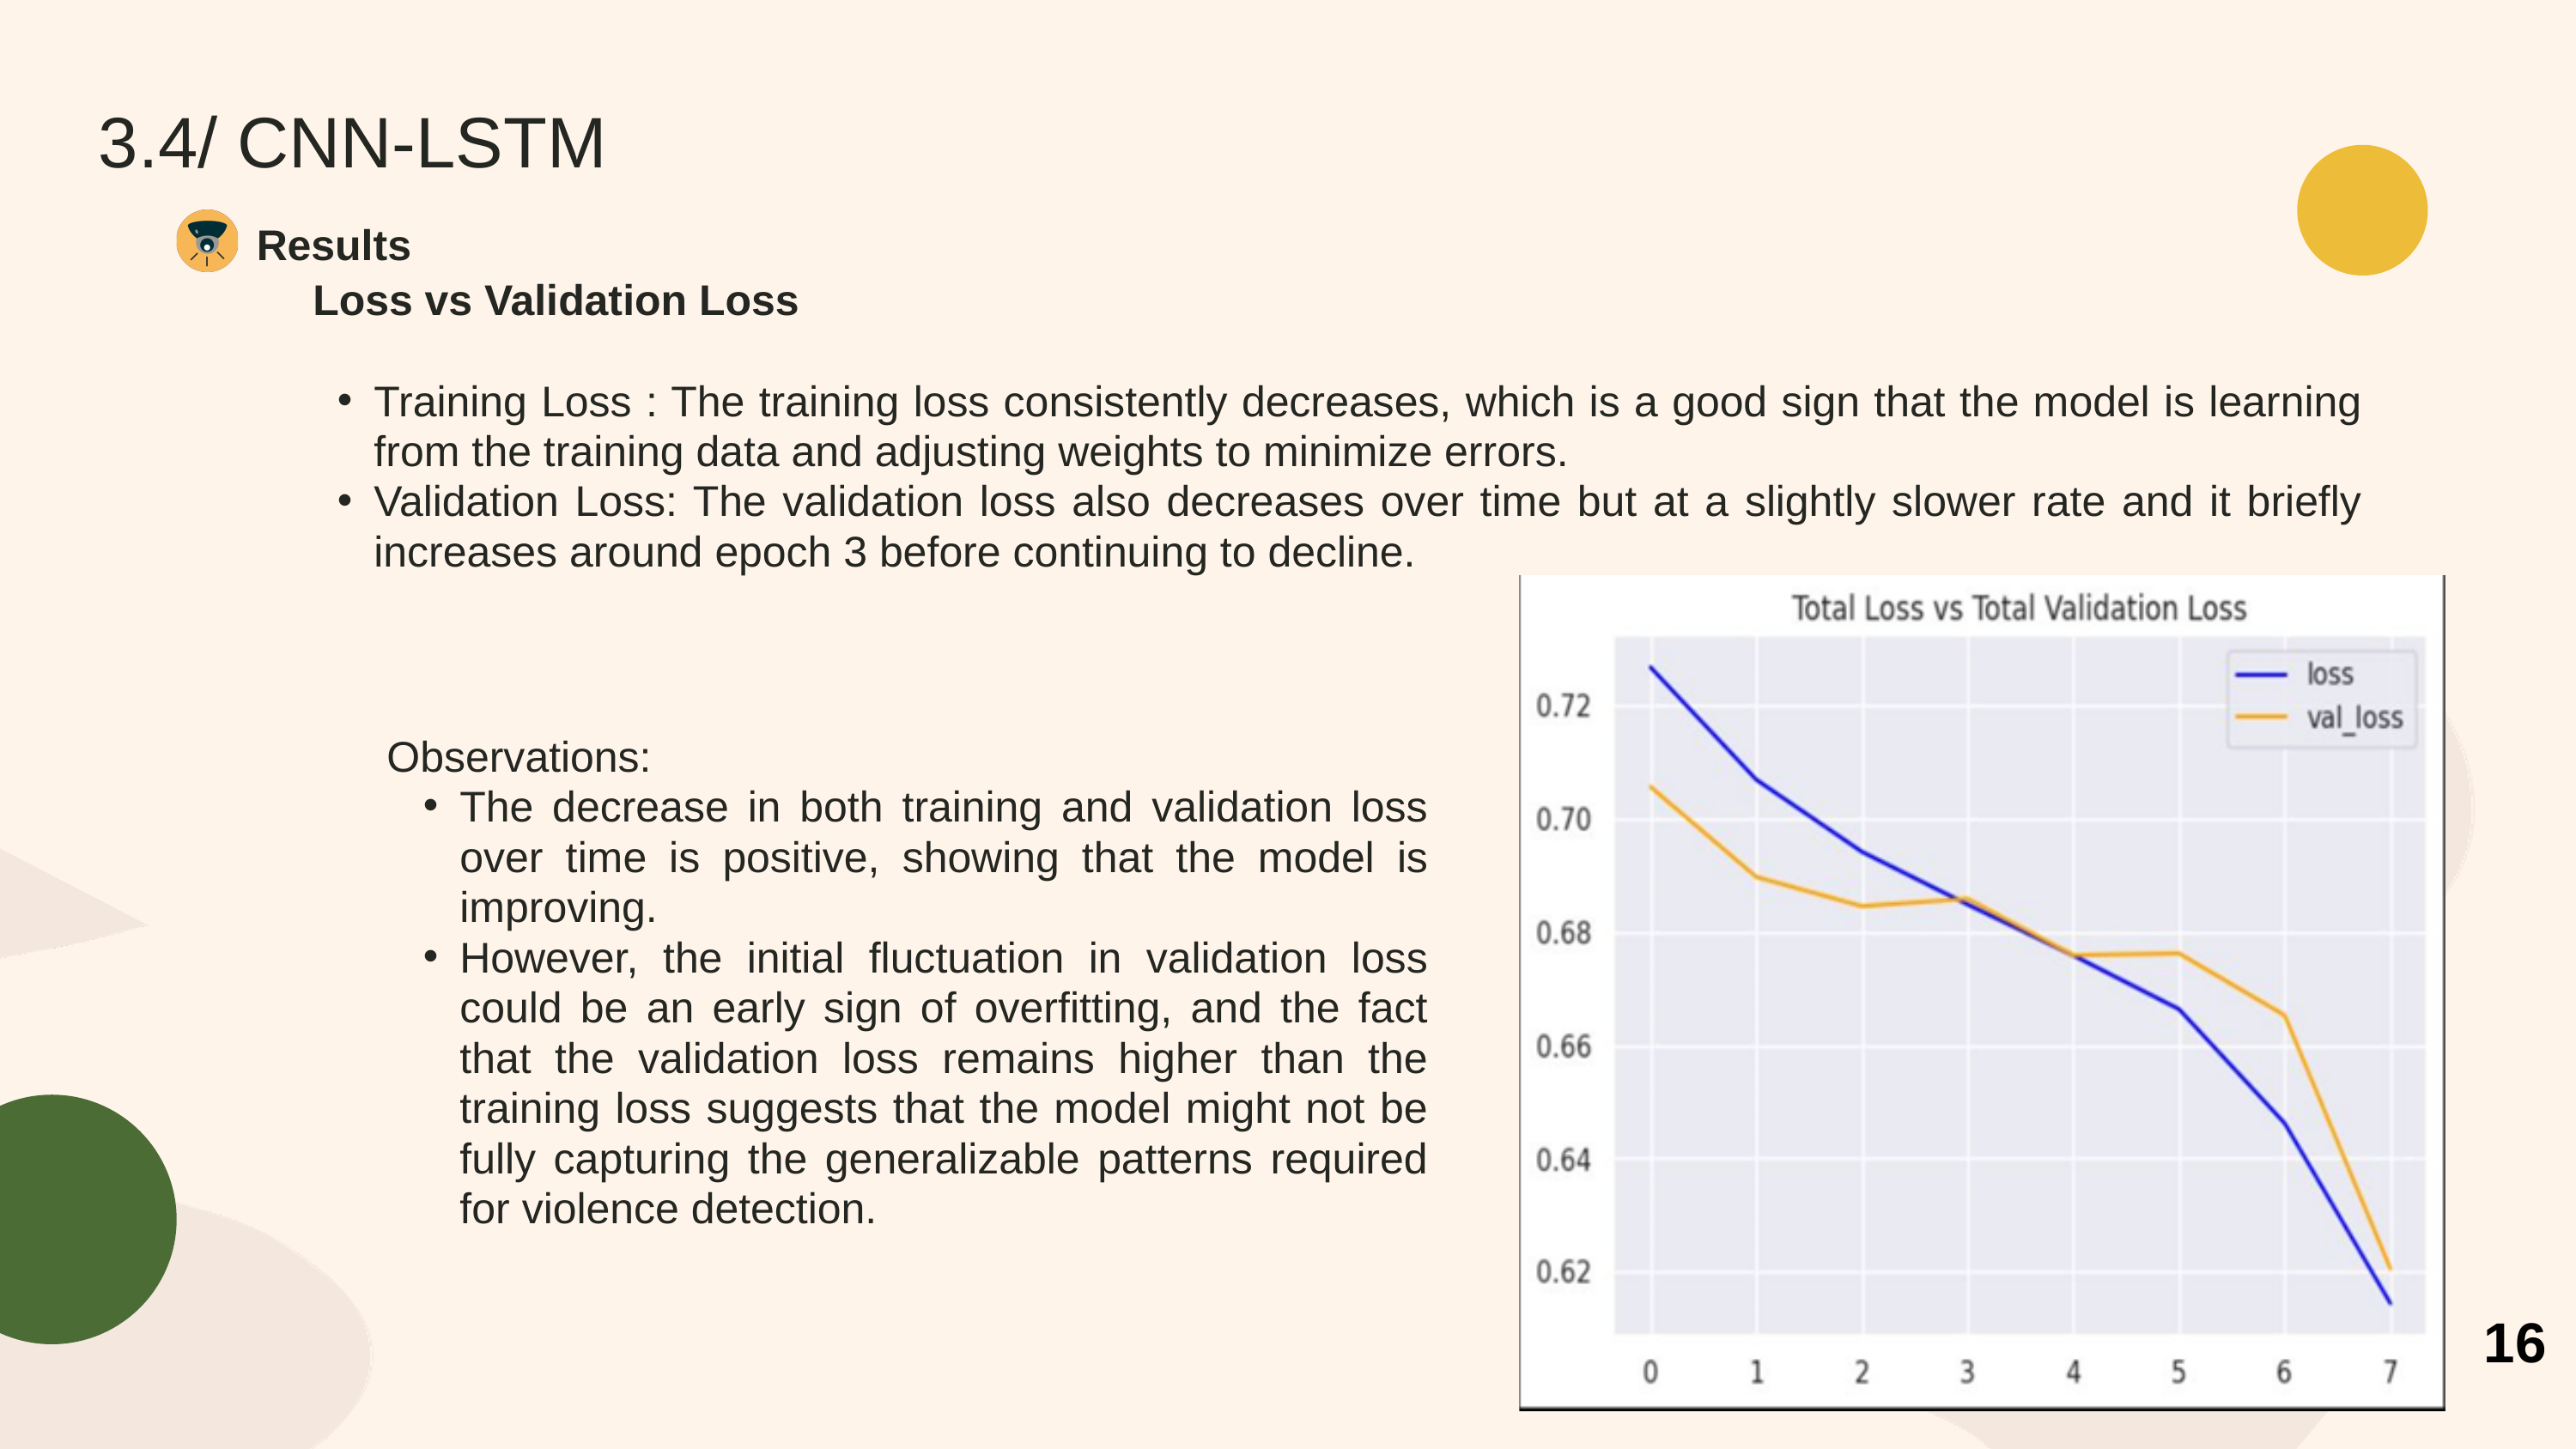

3.4/ CNN-LSTM

Results

 Loss vs Validation Loss

Training Loss : The training loss consistently decreases, which is a good sign that the model is learning from the training data and adjusting weights to minimize errors.
Validation Loss: The validation loss also decreases over time but at a slightly slower rate and it briefly increases around epoch 3 before continuing to decline.

Observations:
The decrease in both training and validation loss over time is positive, showing that the model is improving.
However, the initial fluctuation in validation loss could be an early sign of overfitting, and the fact that the validation loss remains higher than the training loss suggests that the model might not be fully capturing the generalizable patterns required for violence detection.

16